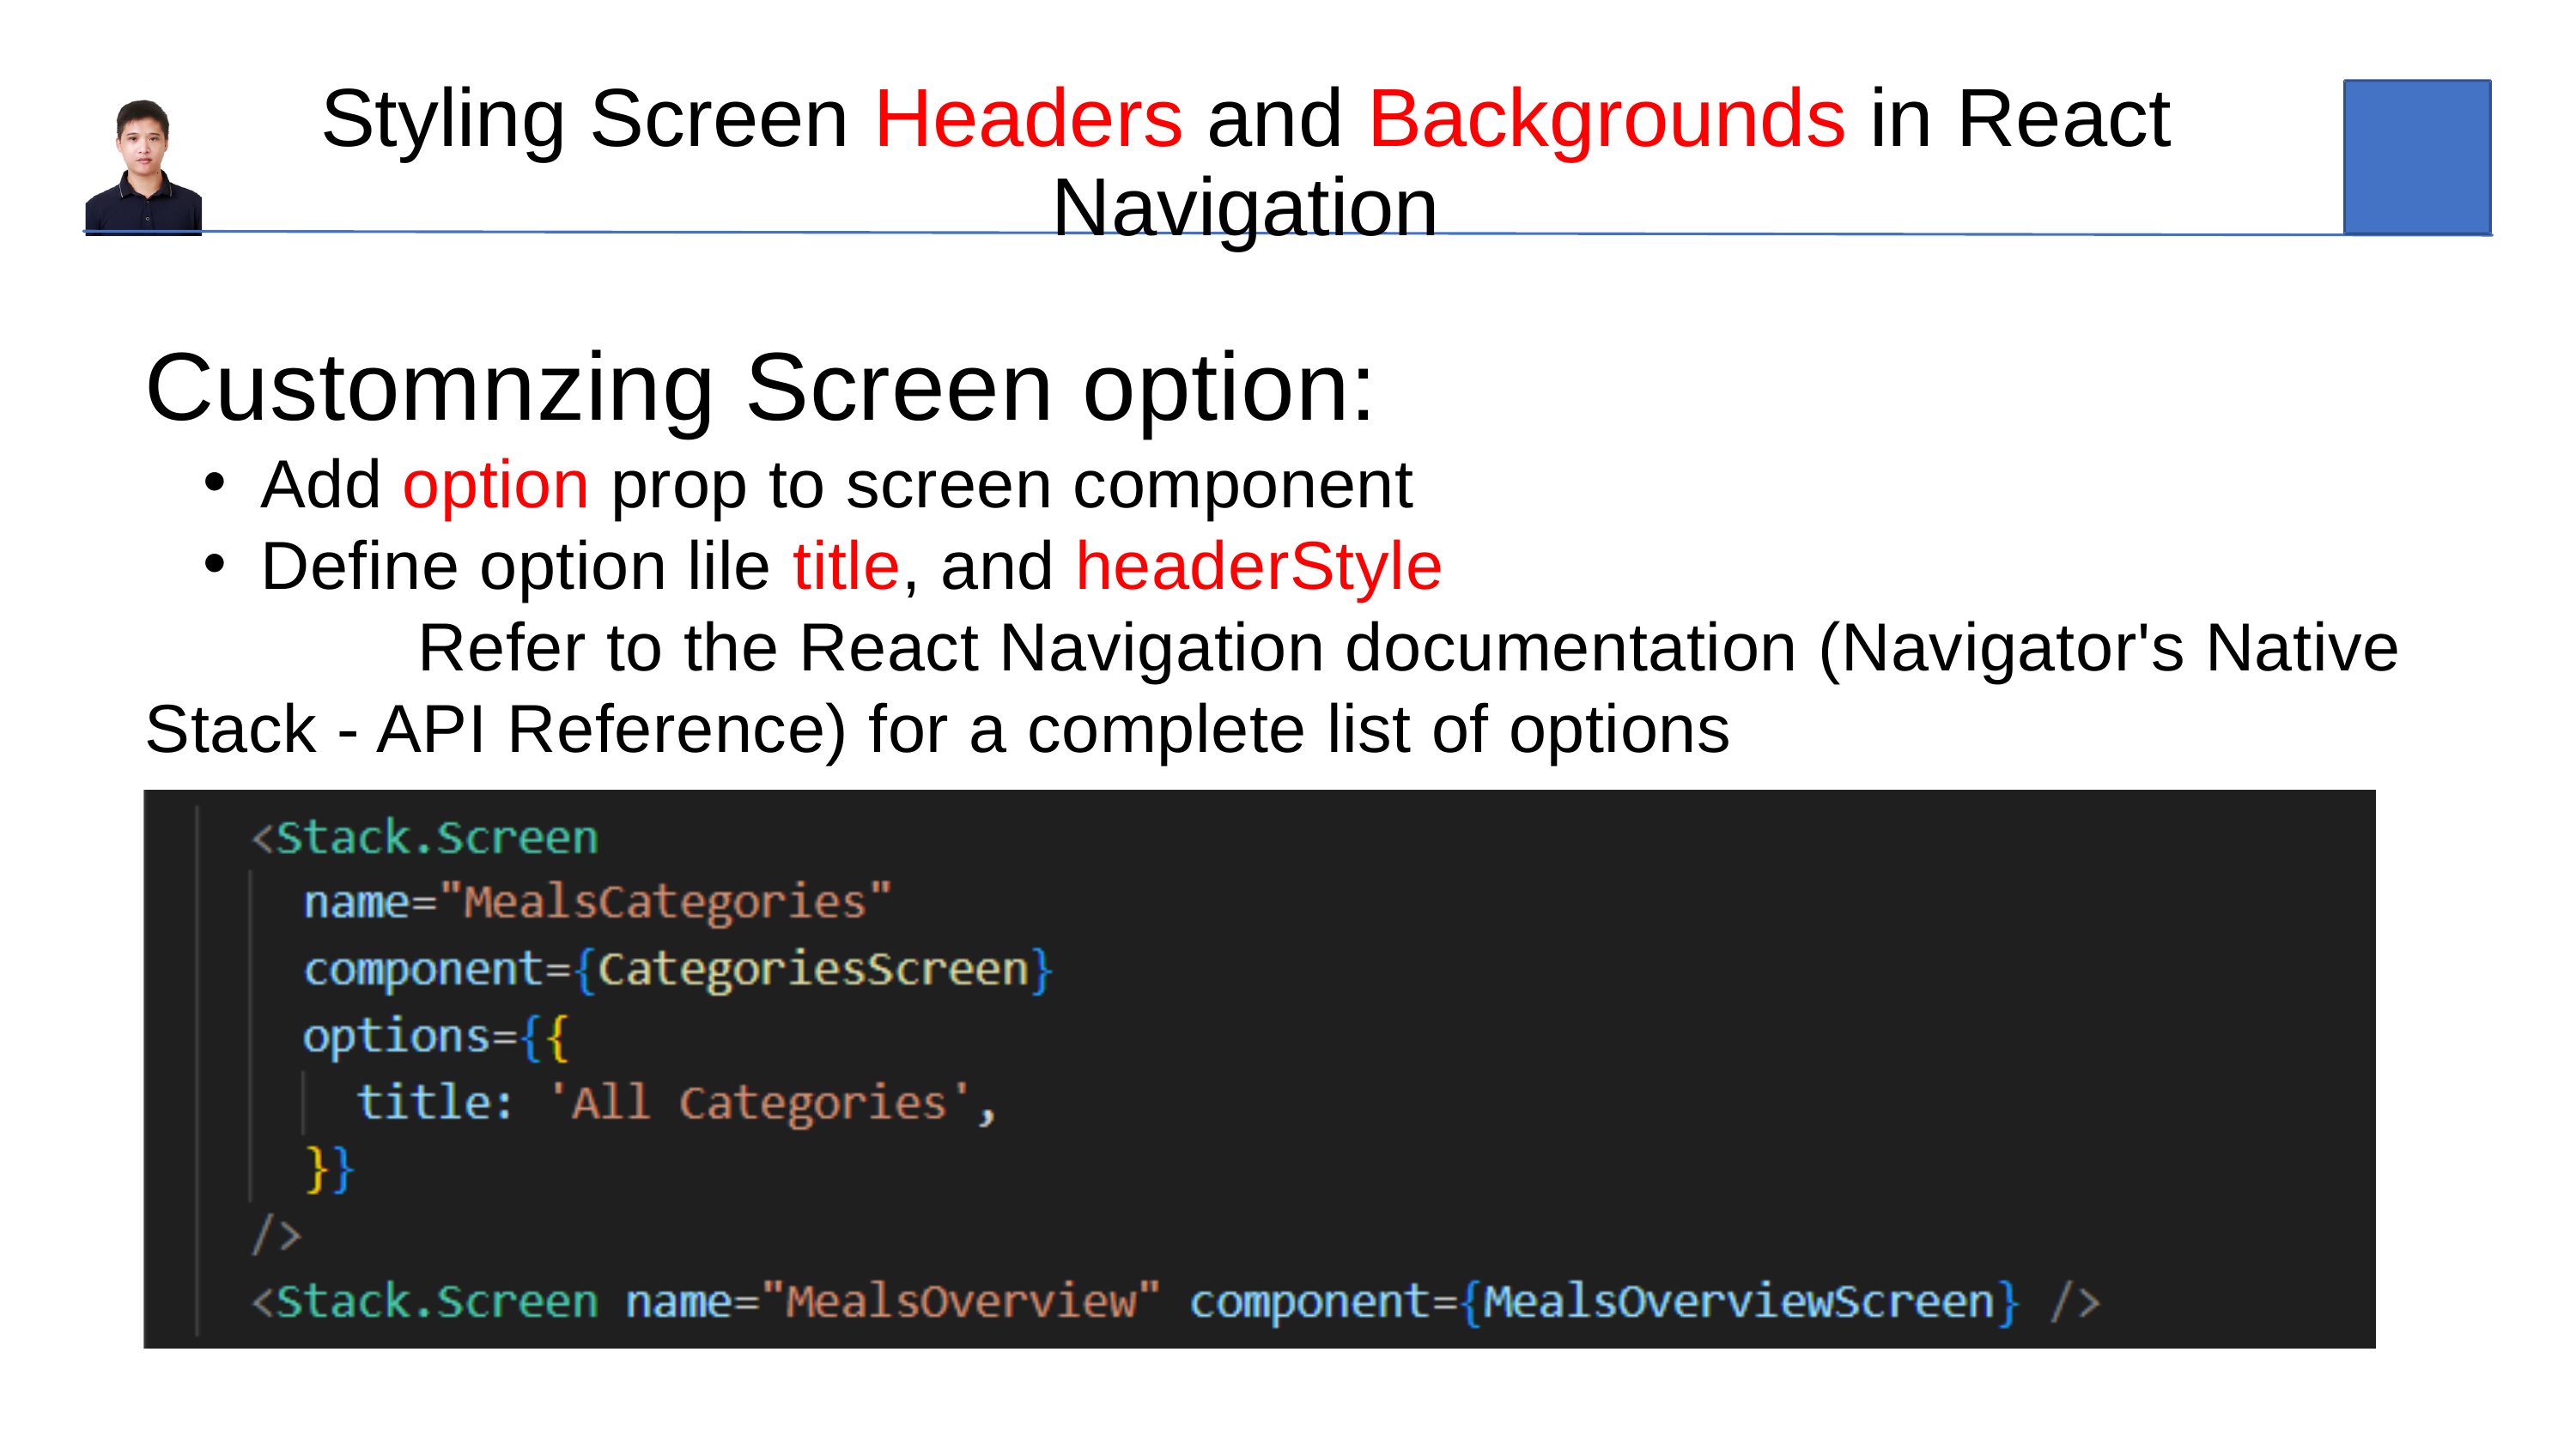

Styling Screen Headers and Backgrounds in React Navigation

Customnzing Screen option:
Add option prop to screen component
Define option lile title, and headerStyle
              Refer to the React Navigation documentation (Navigator's Native Stack - API Reference) for a complete list of options